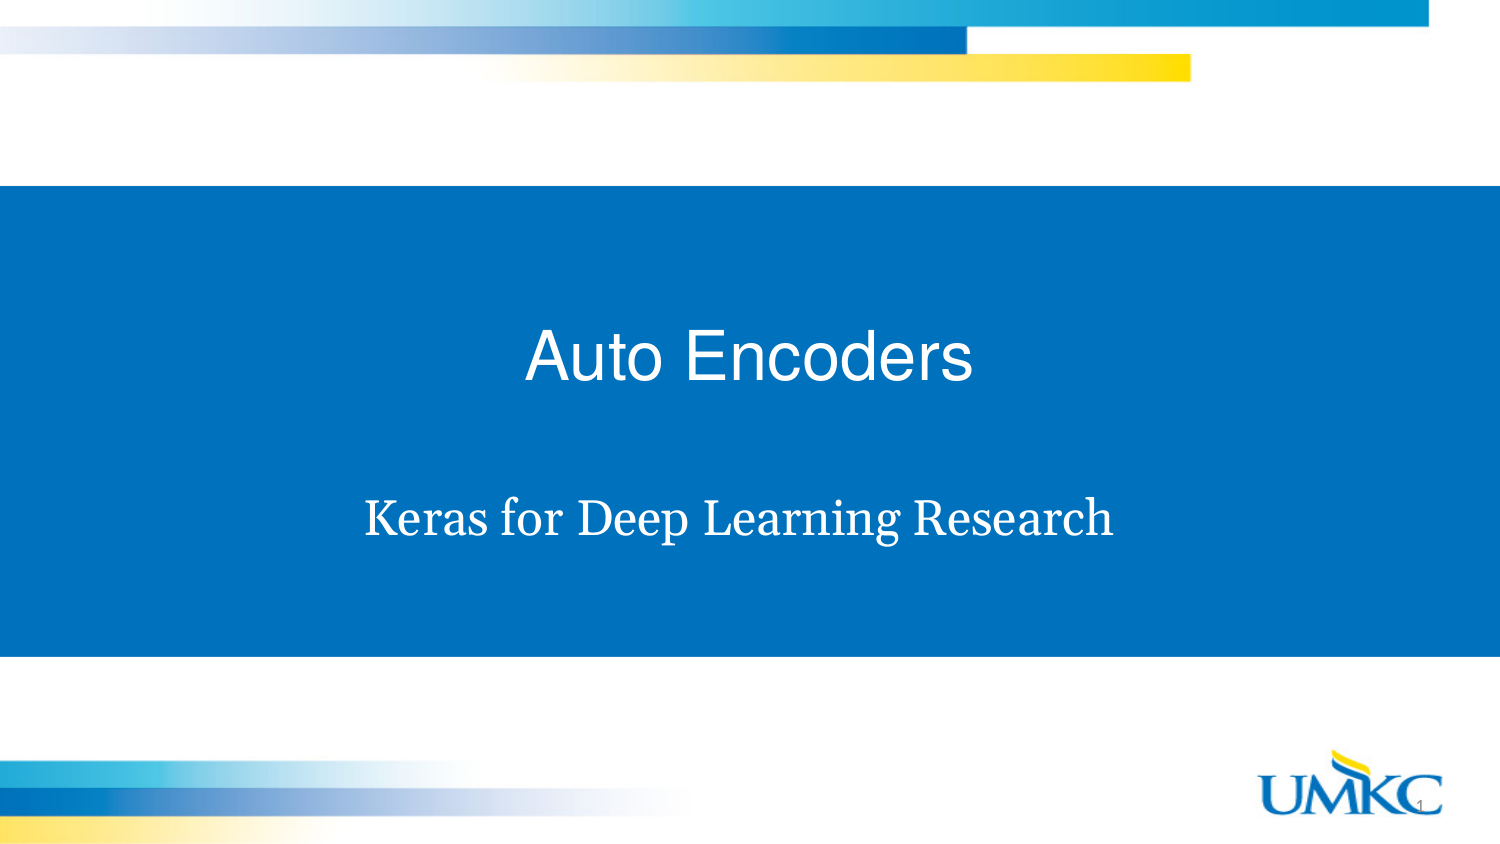

# Auto Encoders
Keras for Deep Learning Research

1